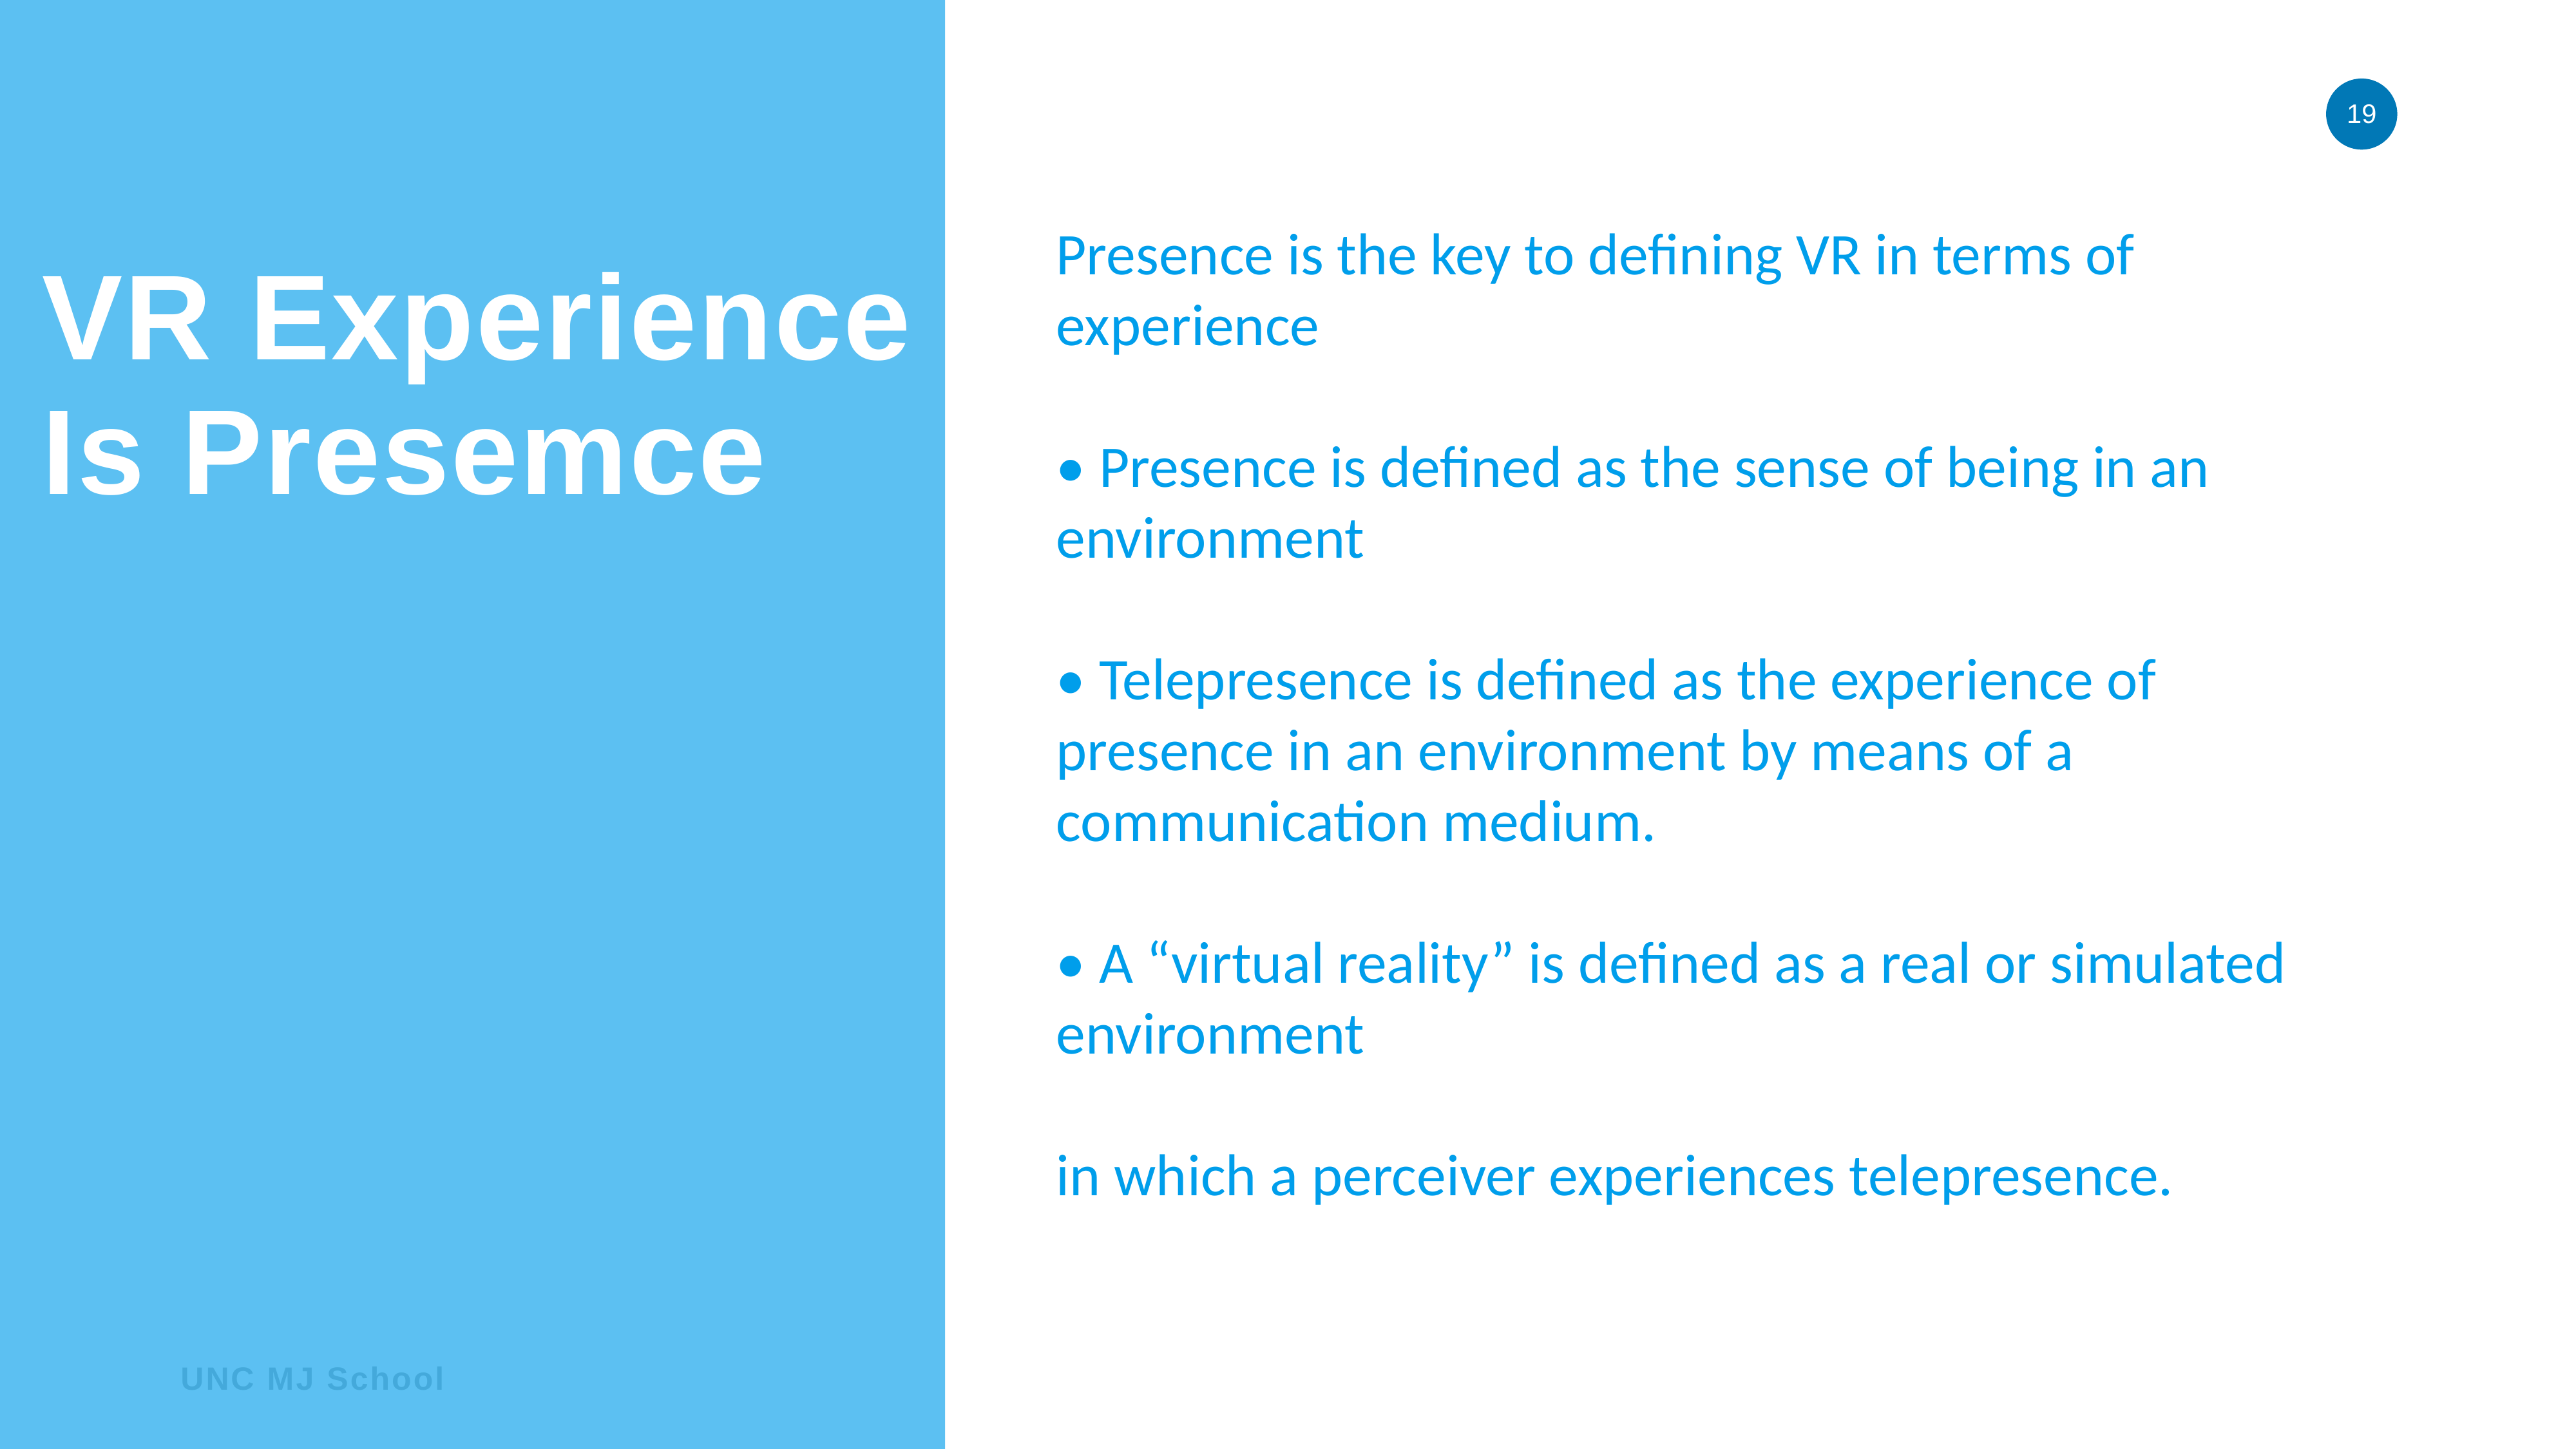

VR Experience
Is Presemce
Presence is the key to defining VR in terms of experience

• Presence is defined as the sense of being in an environment

• Telepresence is defined as the experience of presence in an environment by means of a communication medium.

• A “virtual reality” is defined as a real or simulated environment

in which a perceiver experiences telepresence.